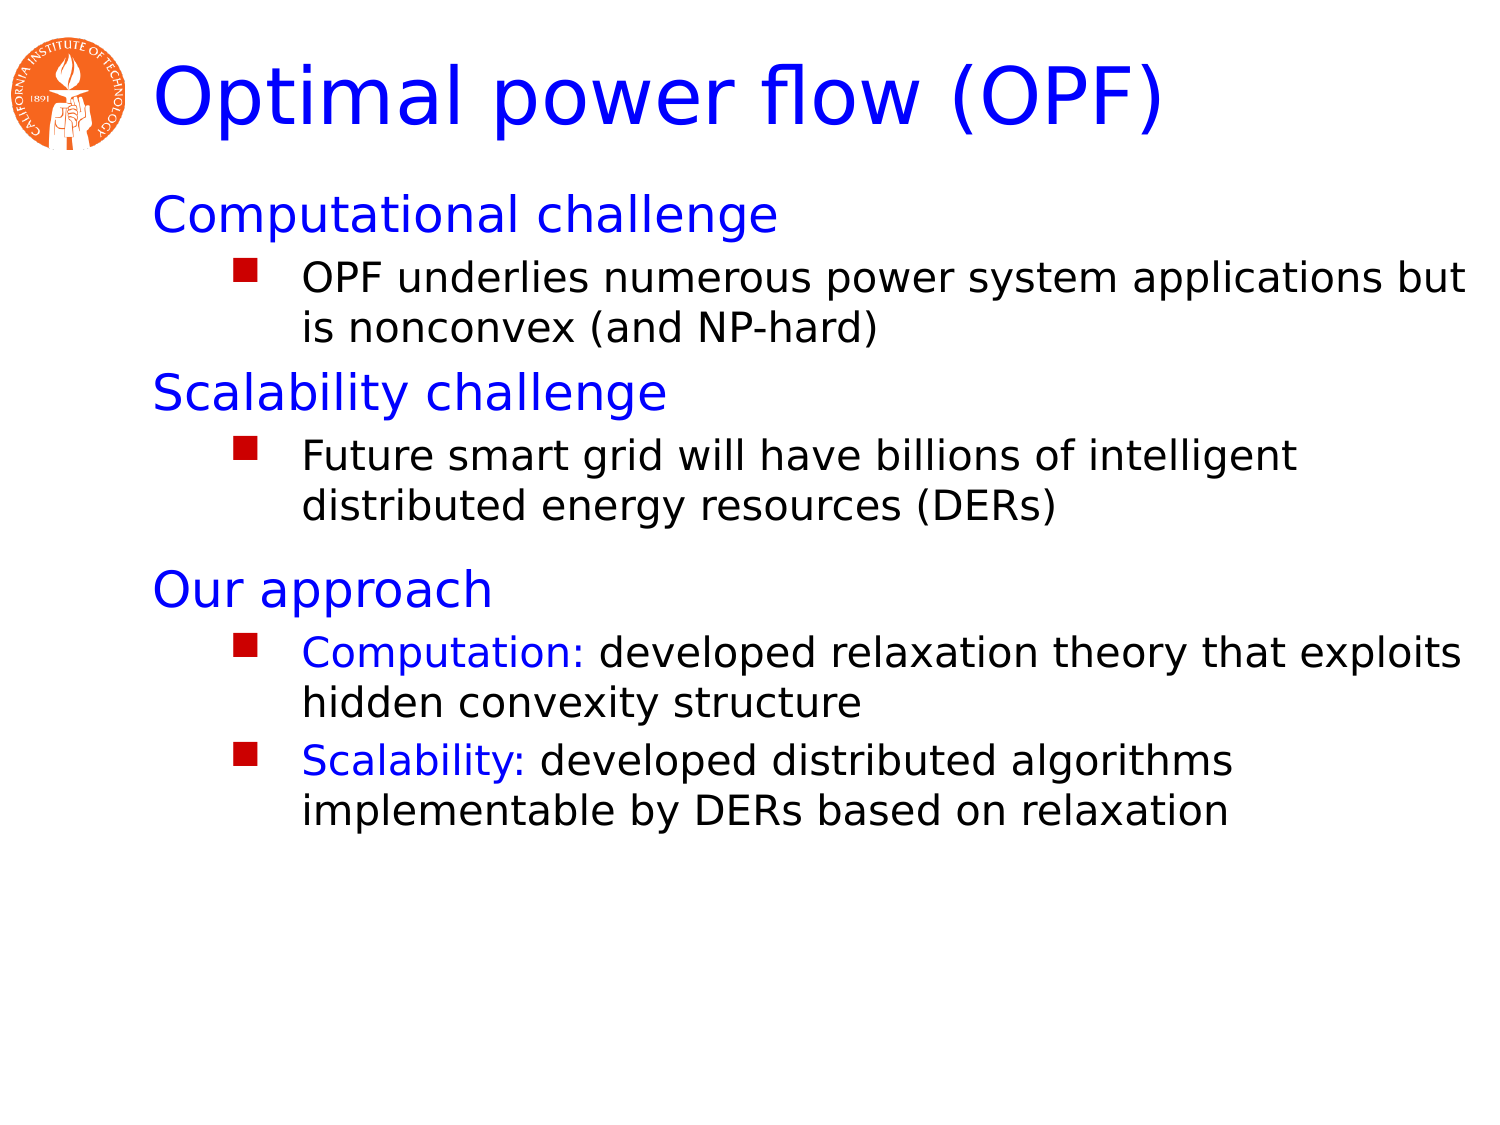

# Optimal power flow (OPF)
Computational challenge
OPF underlies numerous power system applications but is nonconvex (and NP-hard)
Scalability challenge
Future smart grid will have billions of intelligent distributed energy resources (DERs)
Our approach
Computation: developed relaxation theory that exploits hidden convexity structure
Scalability: developed distributed algorithms implementable by DERs based on relaxation